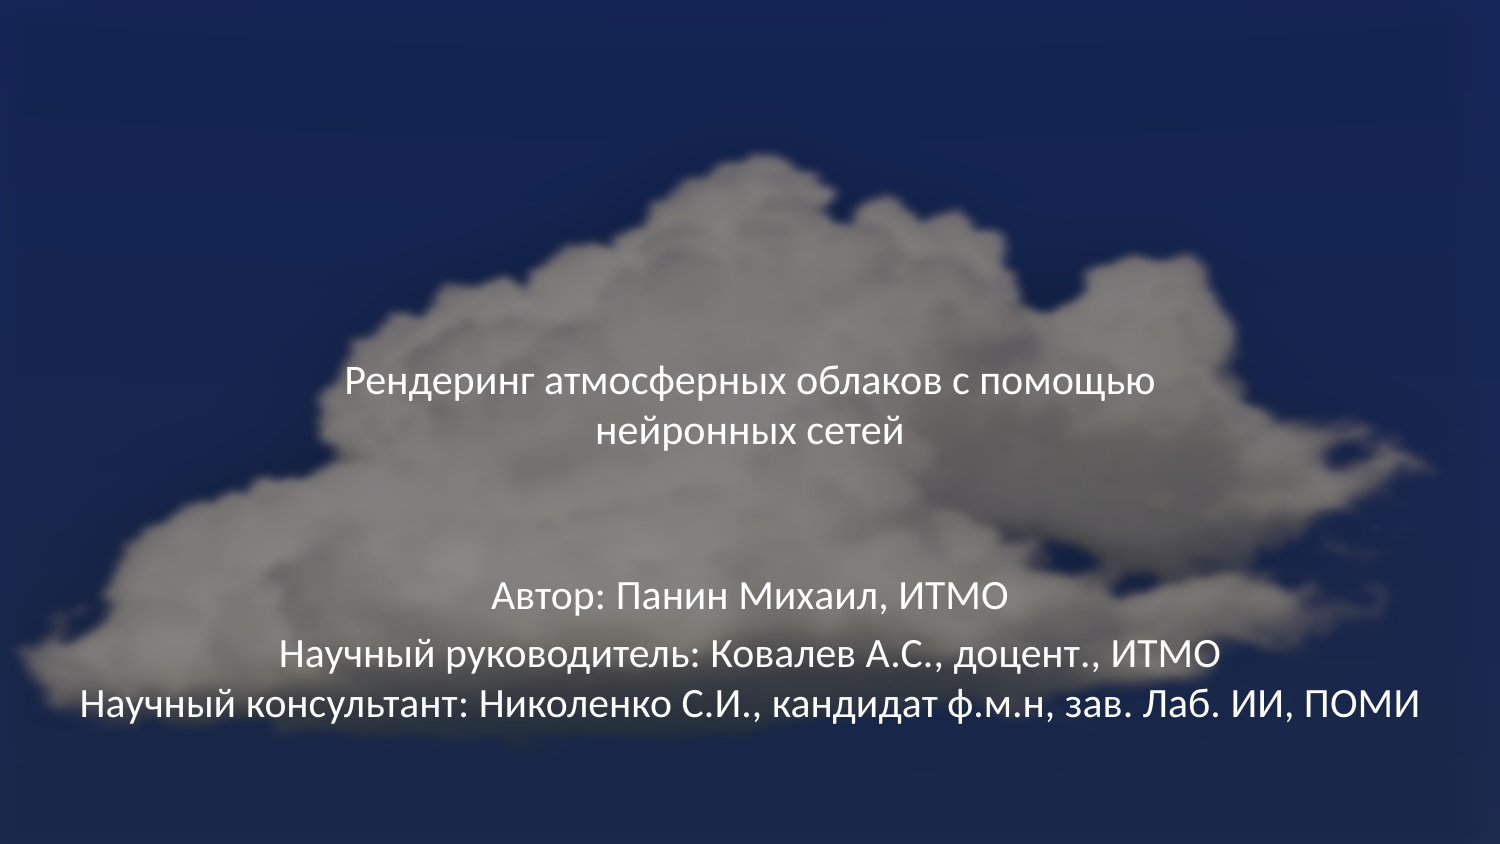

Рендеринг атмосферных облаков с помощью нейронных сетей
Автор: Панин Михаил, ИТМО
Научный руководитель: Ковалев А.С., доцент., ИТМО
Научный консультант: Николенко С.И., кандидат ф.м.н, зав. Лаб. ИИ, ПОМИ